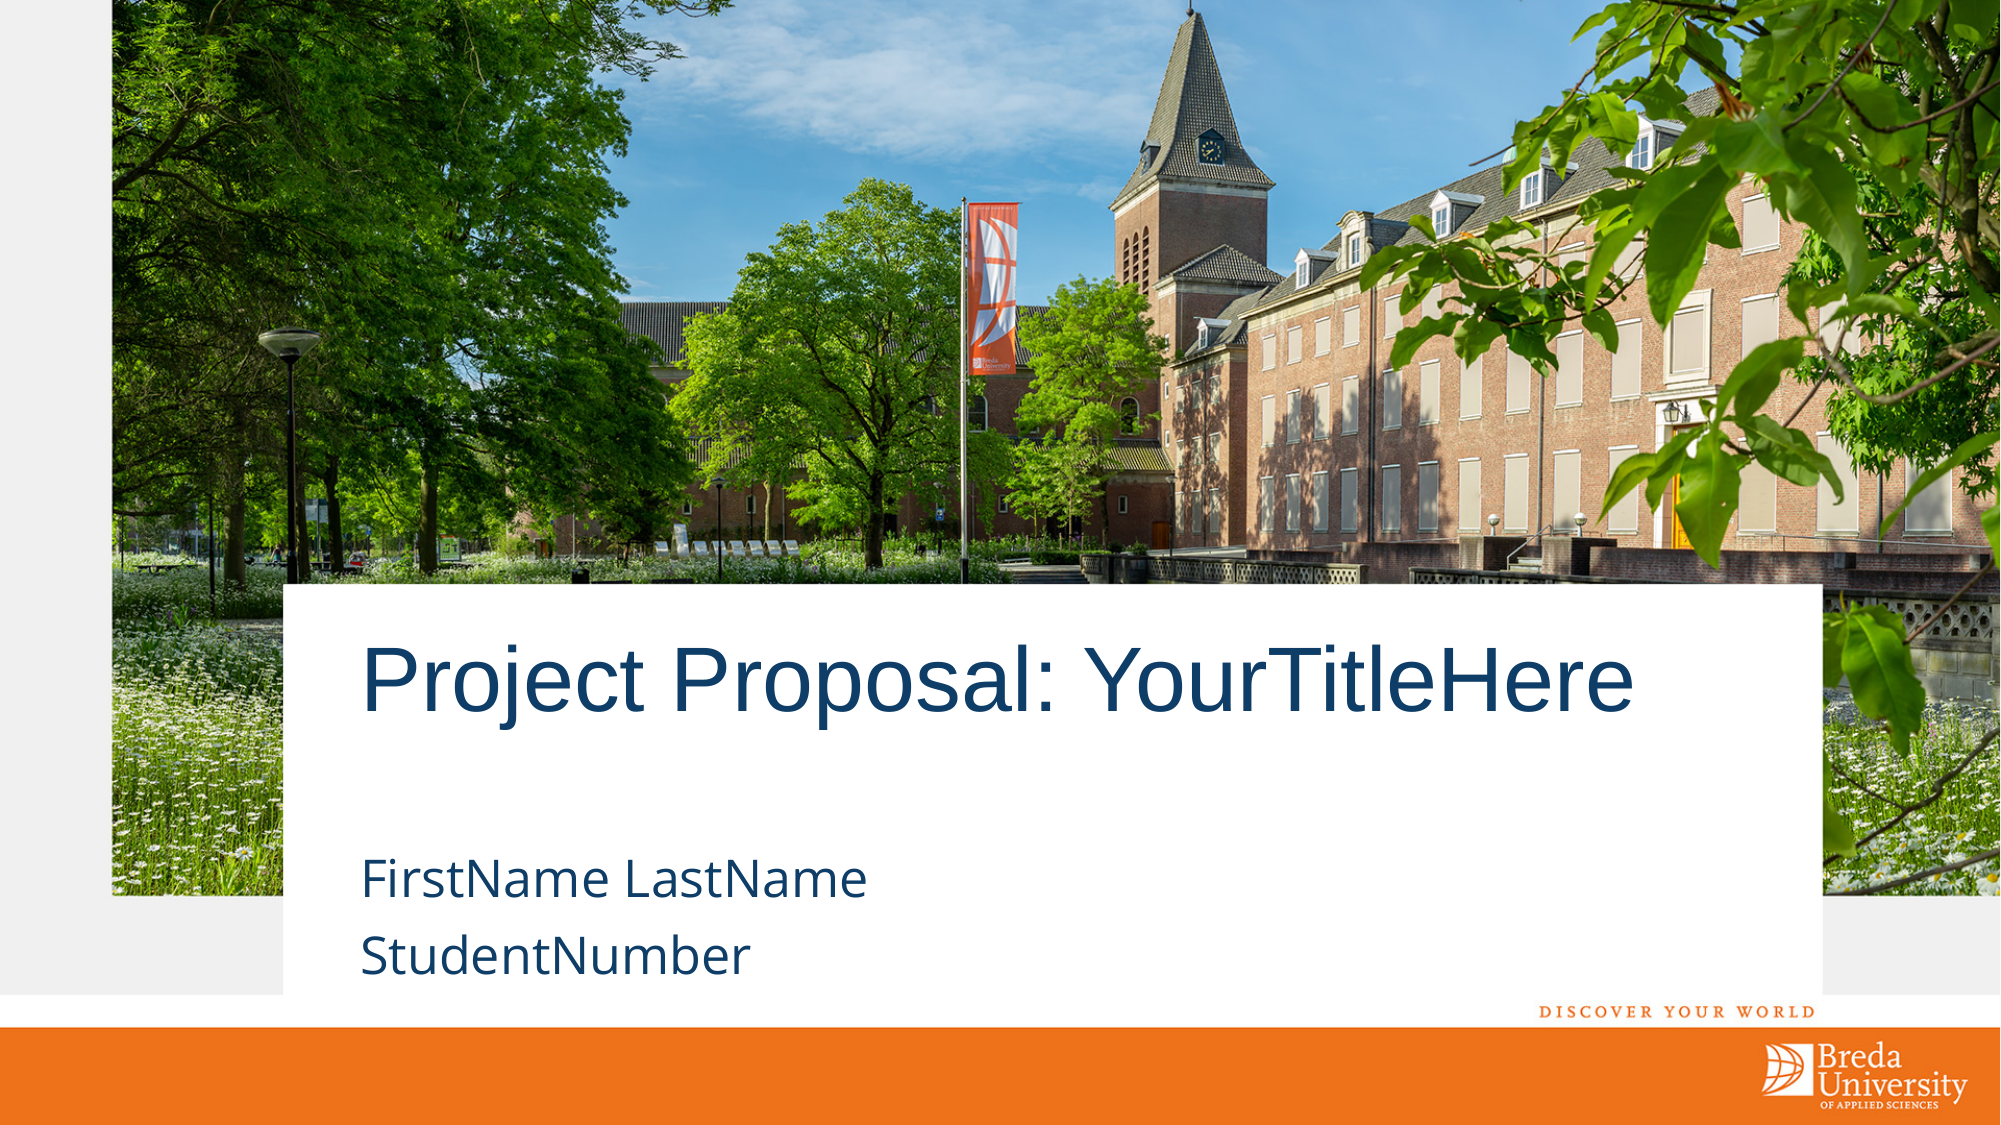

# Project Proposal: YourTitleHere
FirstName LastName
StudentNumber